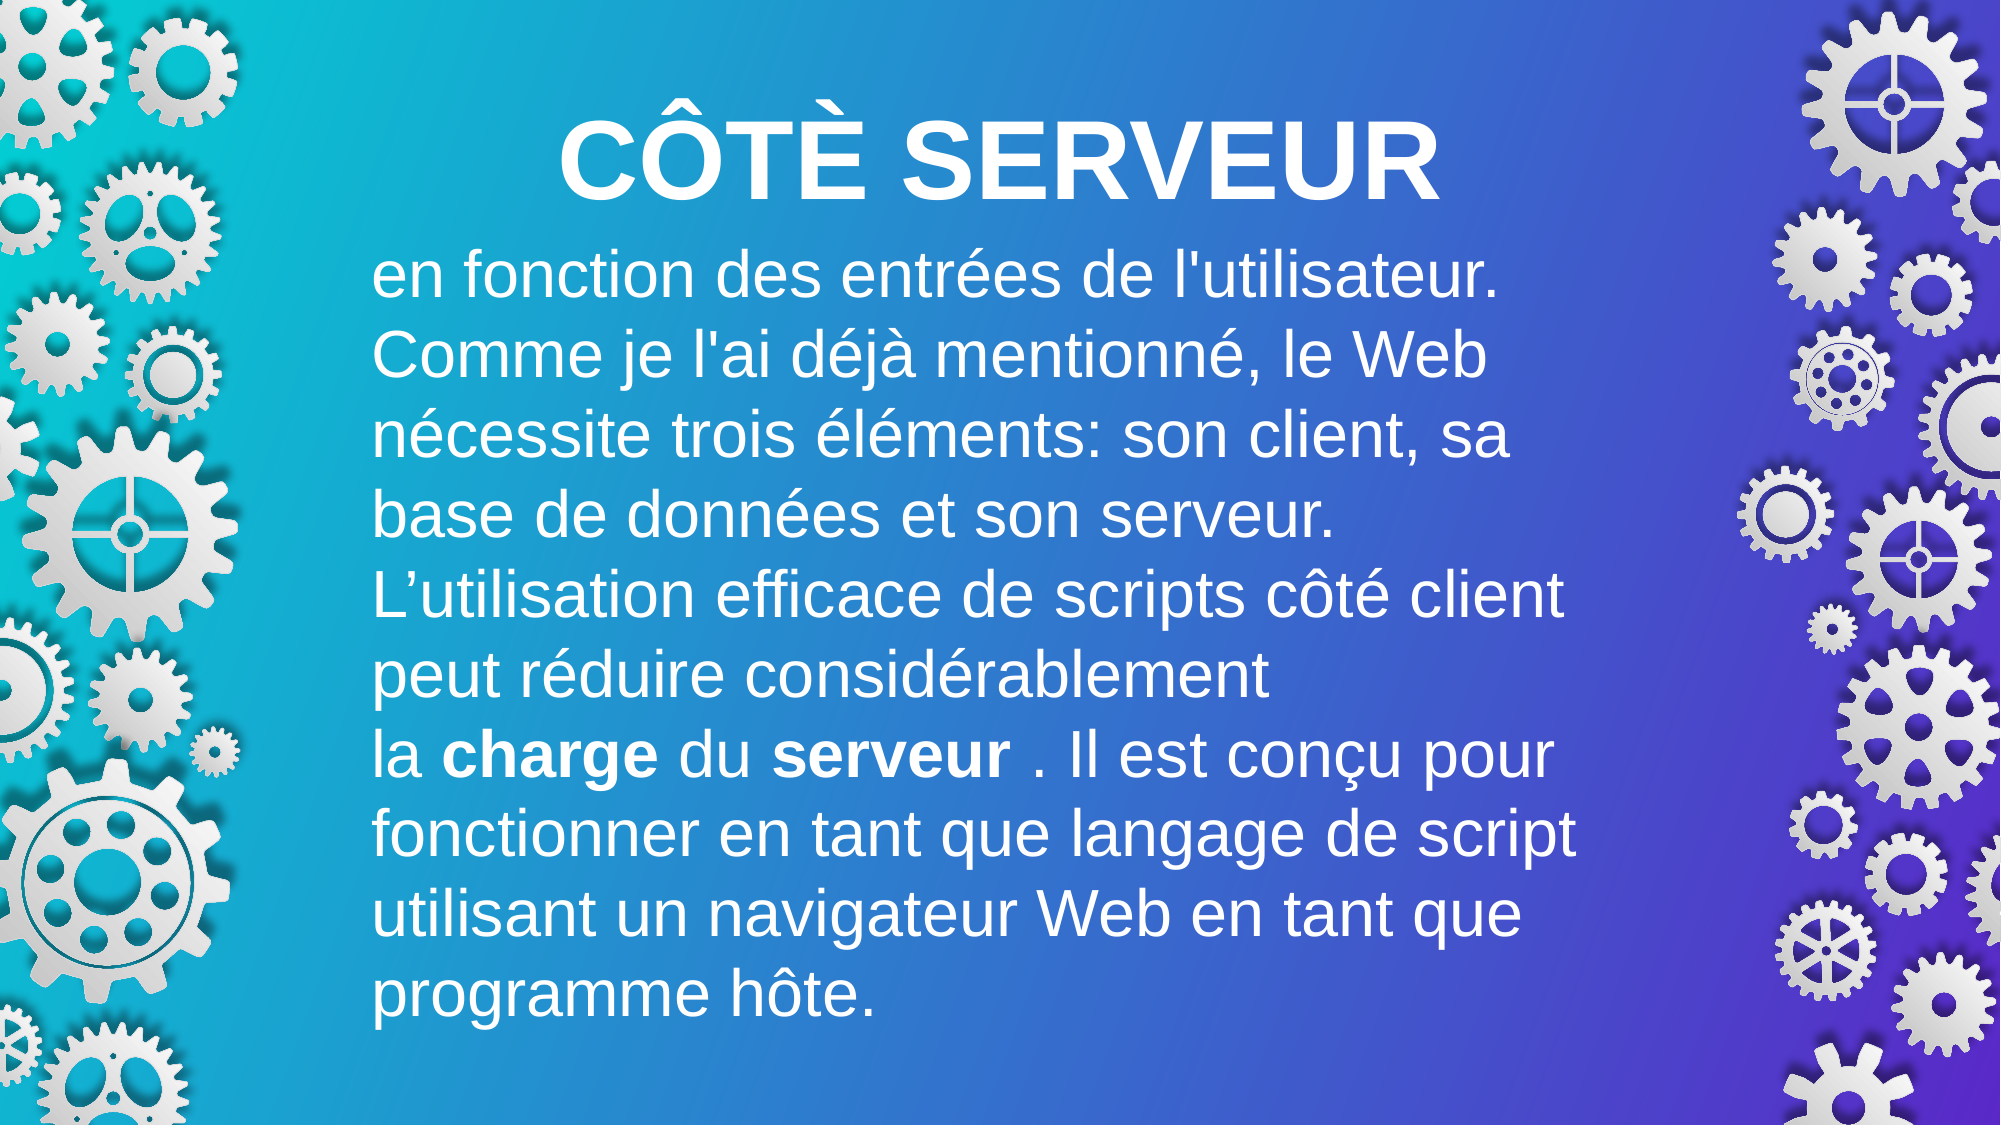

CÔTÈ SERVEUR
en fonction des entrées de l'utilisateur. Comme je l'ai déjà mentionné, le Web nécessite trois éléments: son client, sa base de données et son serveur.
L’utilisation efficace de scripts côté client peut réduire considérablement la charge du serveur . Il est conçu pour fonctionner en tant que langage de script utilisant un navigateur Web en tant que programme hôte.